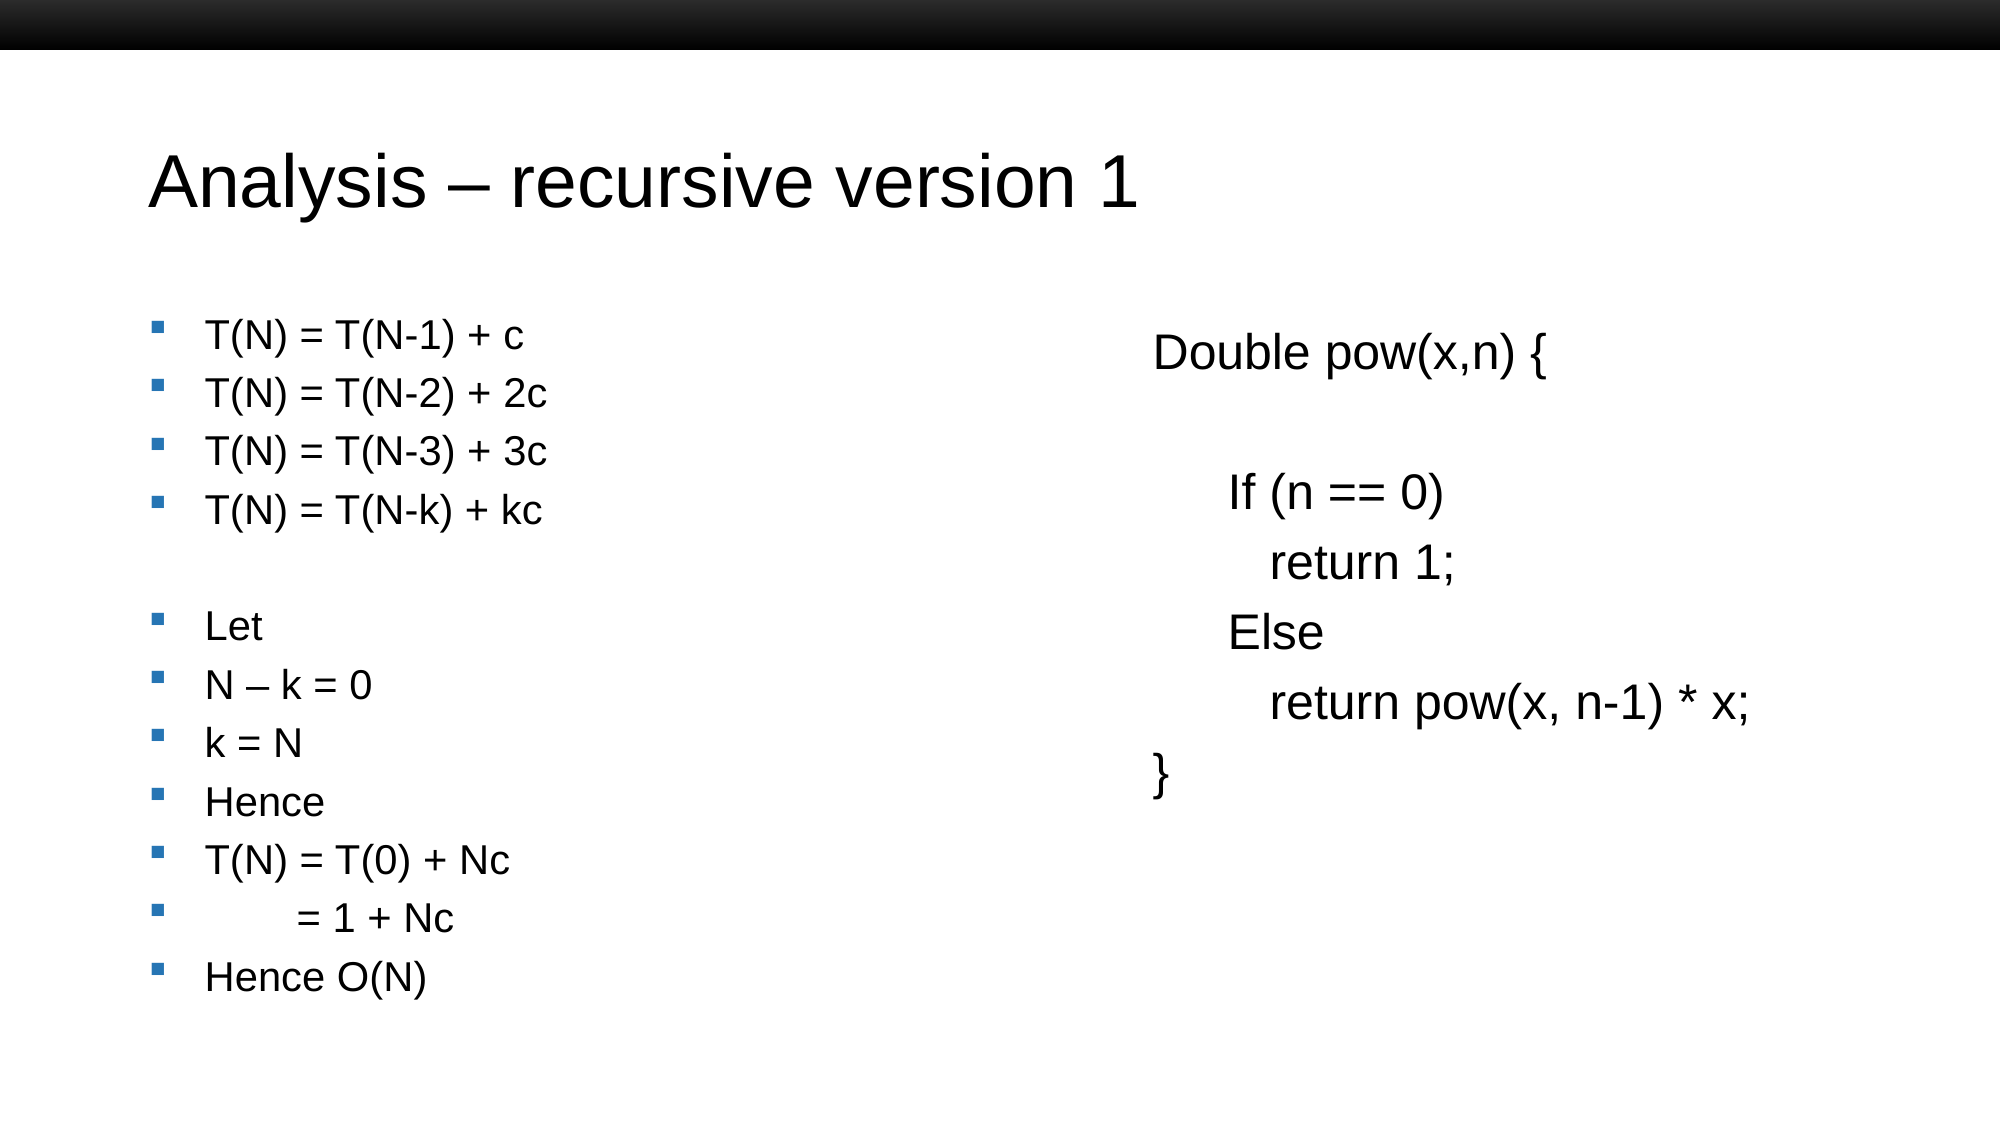

# Analysis – recursive version 1
T(N) = T(N-1) + c
T(N) = T(N-2) + 2c
T(N) = T(N-3) + 3c
T(N) = T(N-k) + kc

Let
N – k = 0
k = N
Hence
T(N) = T(0) + Nc
        = 1 + Nc
Hence O(N)

Double pow(x,n) {

If (n == 0)
   return 1;
Else
   return pow(x, n-1) * x;
}